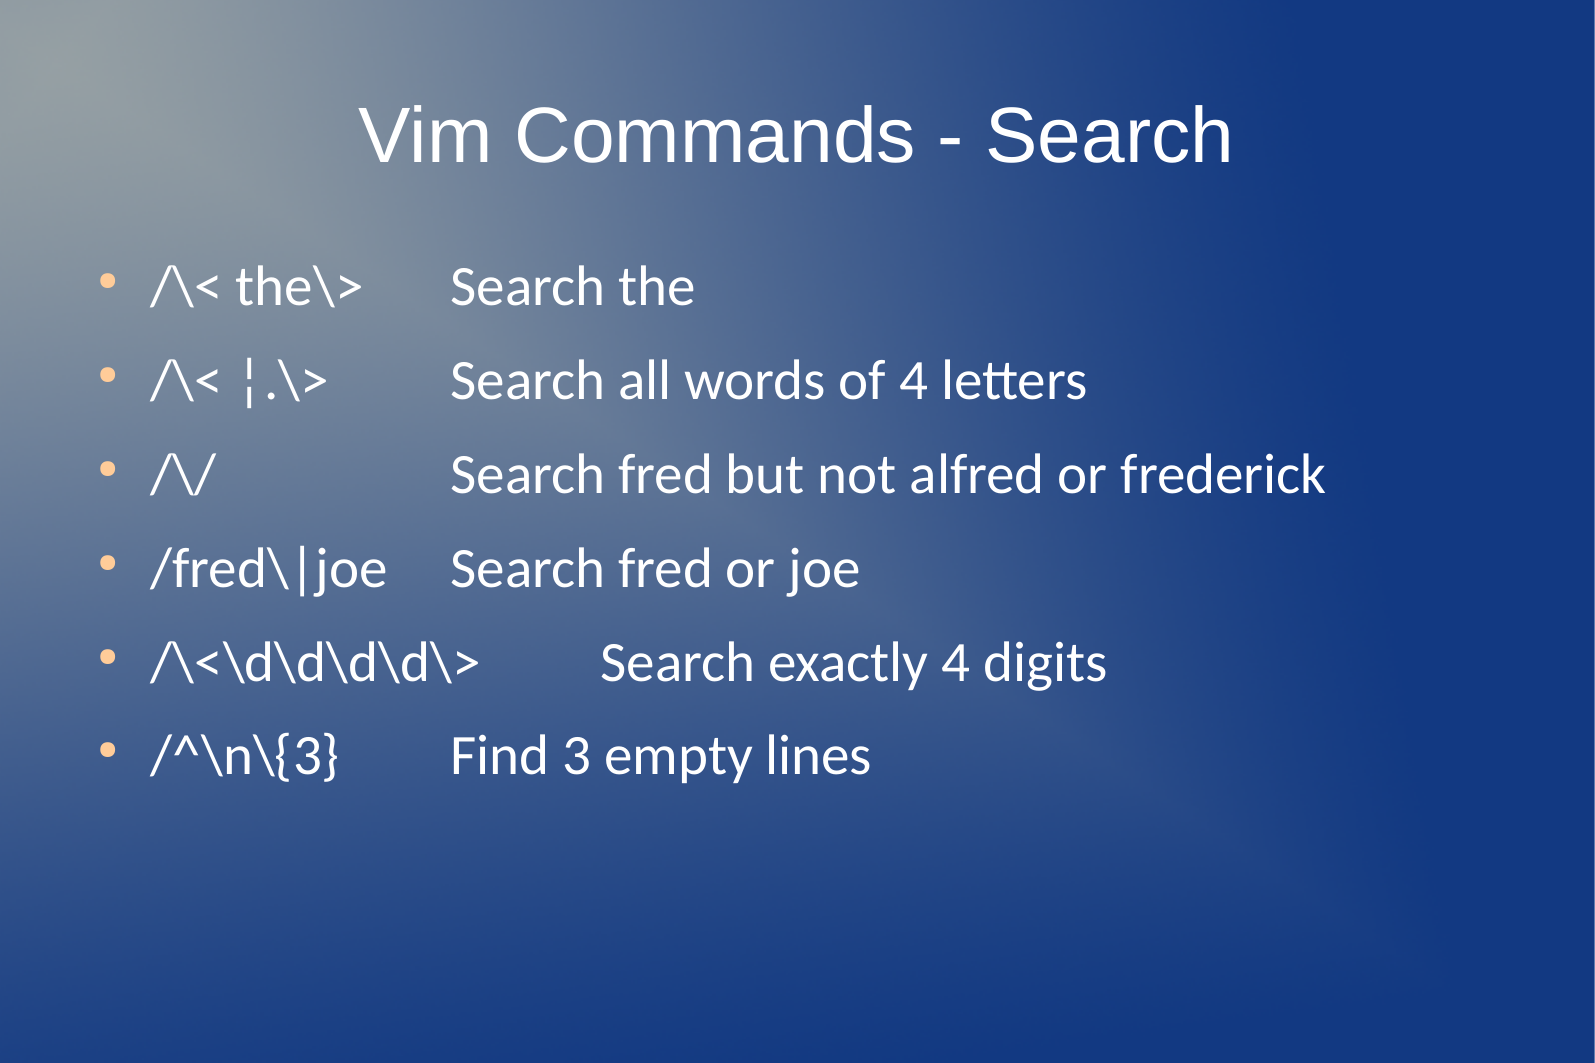

Vim Commands - Search
/\< the\> 	Search the
/\< ¦.\> 	Search all words of 4 letters
/\/ 		Search fred but not alfred or frederick
/fred\|joe 	Search fred or joe
/\<\d\d\d\d\> 	Search exactly 4 digits
/^\n\{3} 	Find 3 empty lines